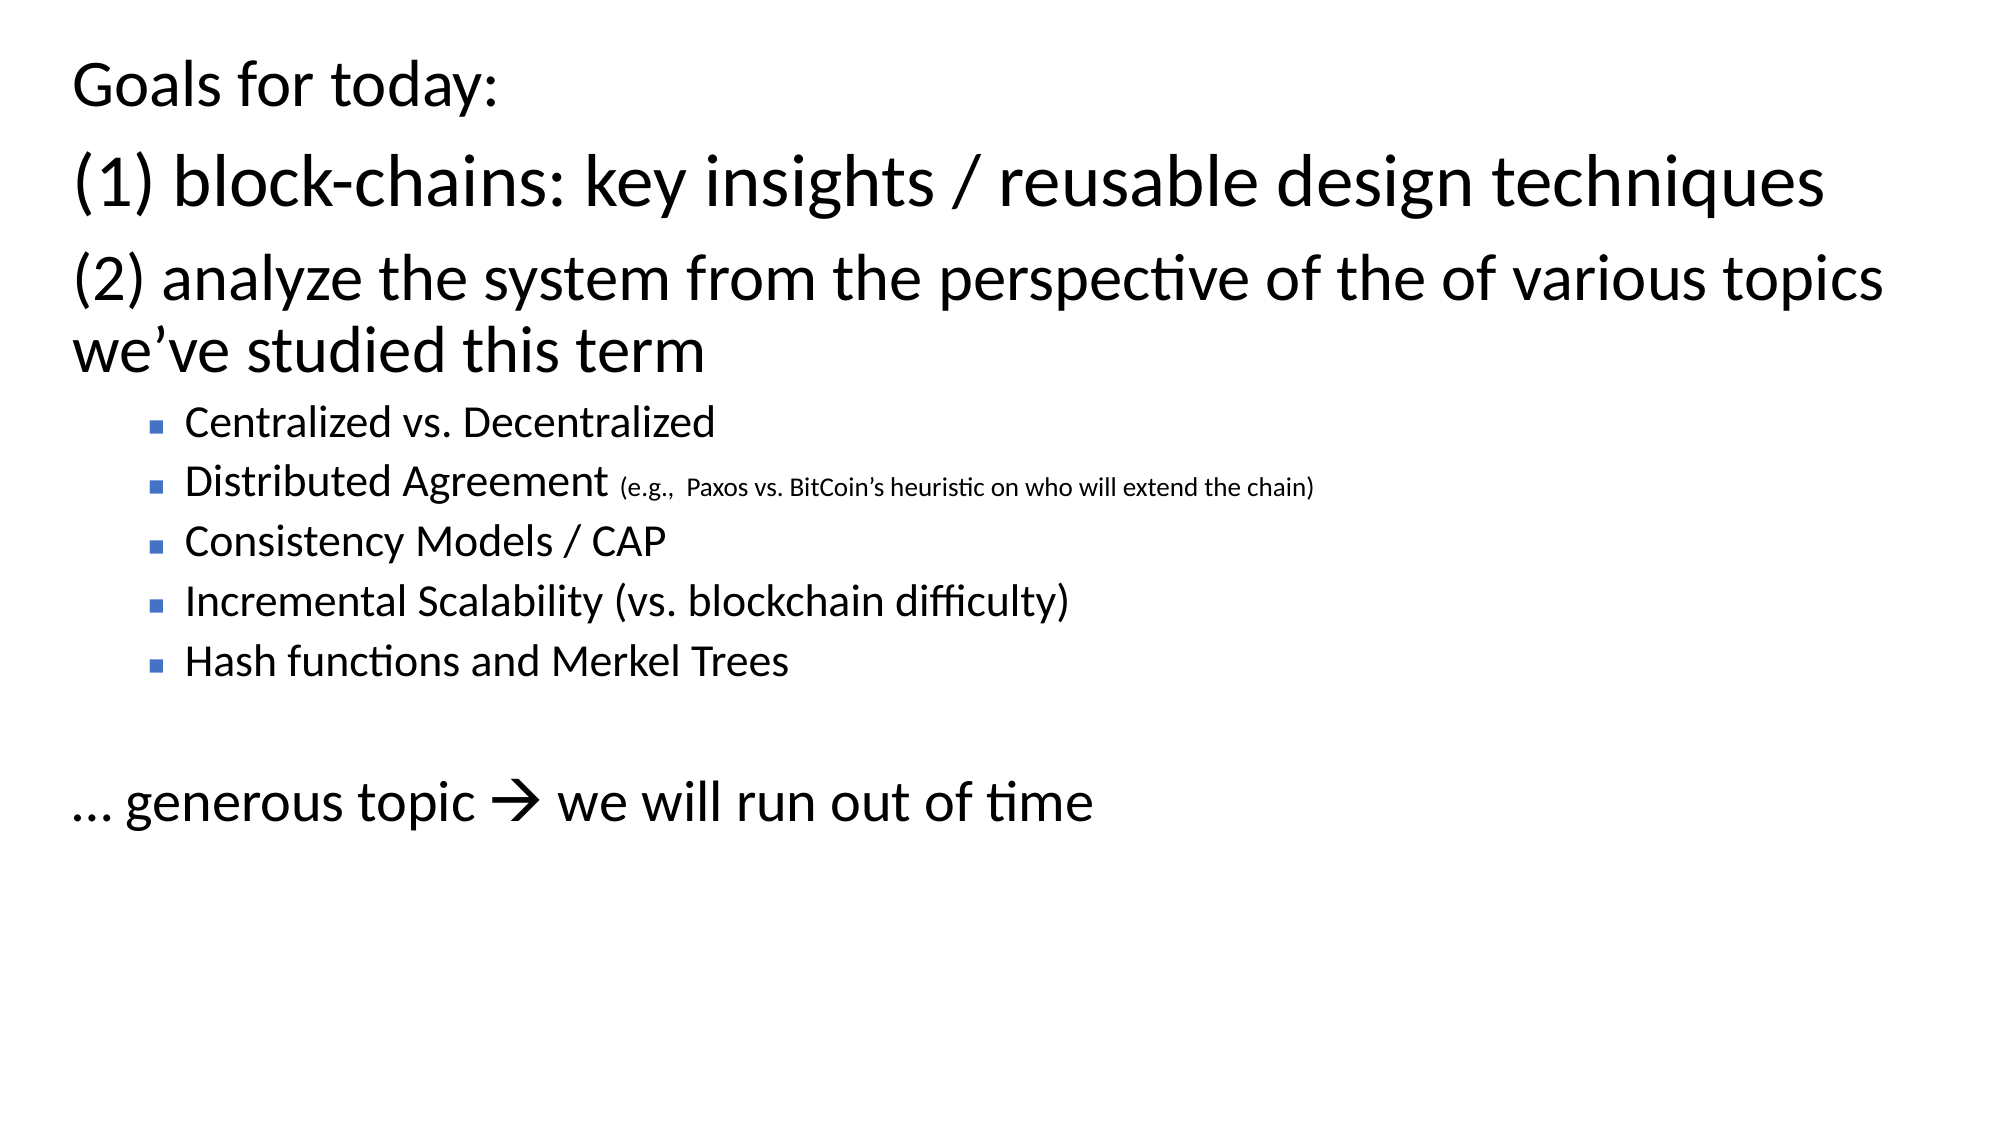

Goals for today:
(1) block-chains: key insights / reusable design techniques
(2) analyze the system from the perspective of the of various topics we’ve studied this term
Centralized vs. Decentralized
Distributed Agreement (e.g.,  Paxos vs. BitCoin’s heuristic on who will extend the chain)
Consistency Models / CAP
Incremental Scalability (vs. blockchain difficulty)
Hash functions and Merkel Trees

… generous topic 🡪 we will run out of time